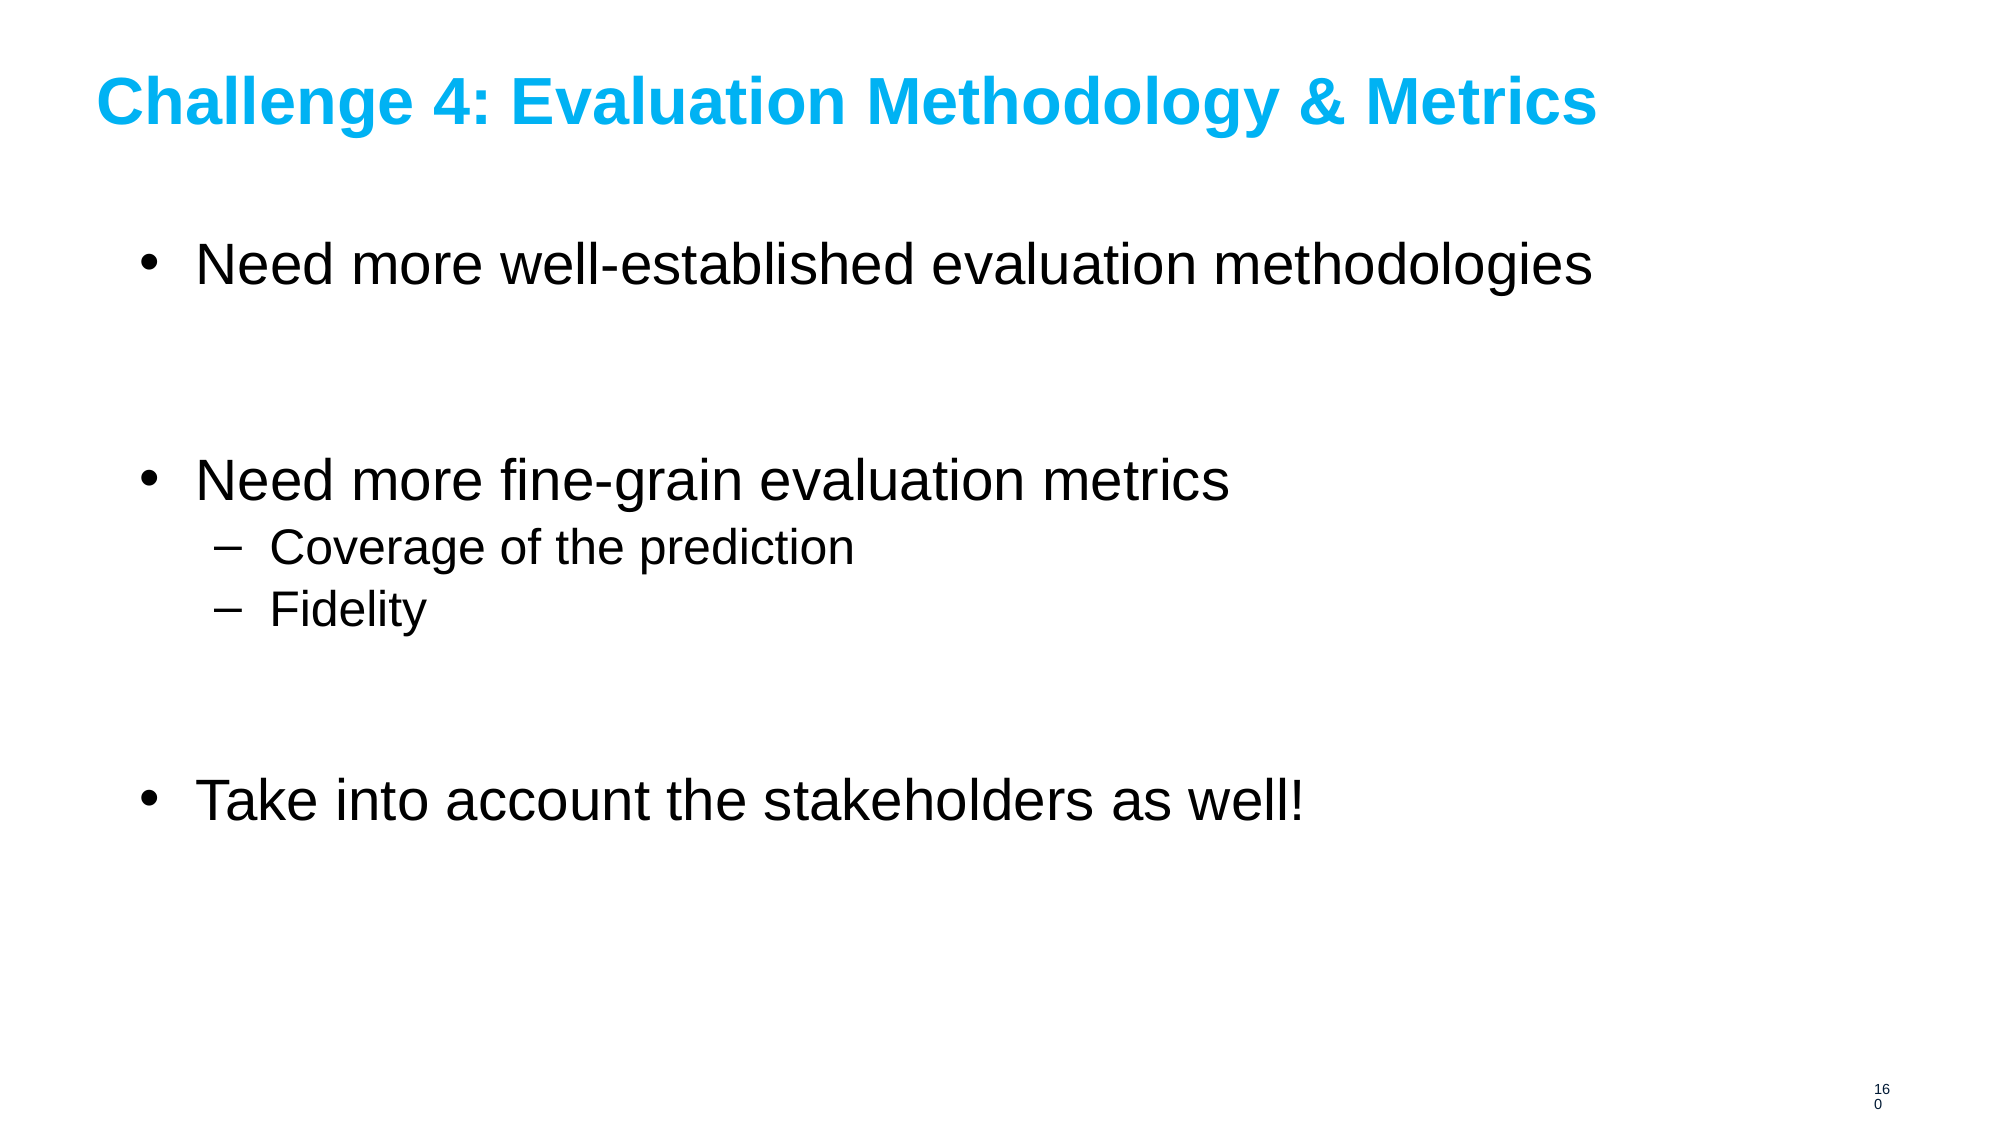

# Challenge 4: Evaluation Methodology & Metrics

Need more well-established evaluation methodologies

Need more fine-grain evaluation metrics
Coverage of the prediction
Fidelity

Take into account the stakeholders as well!
160